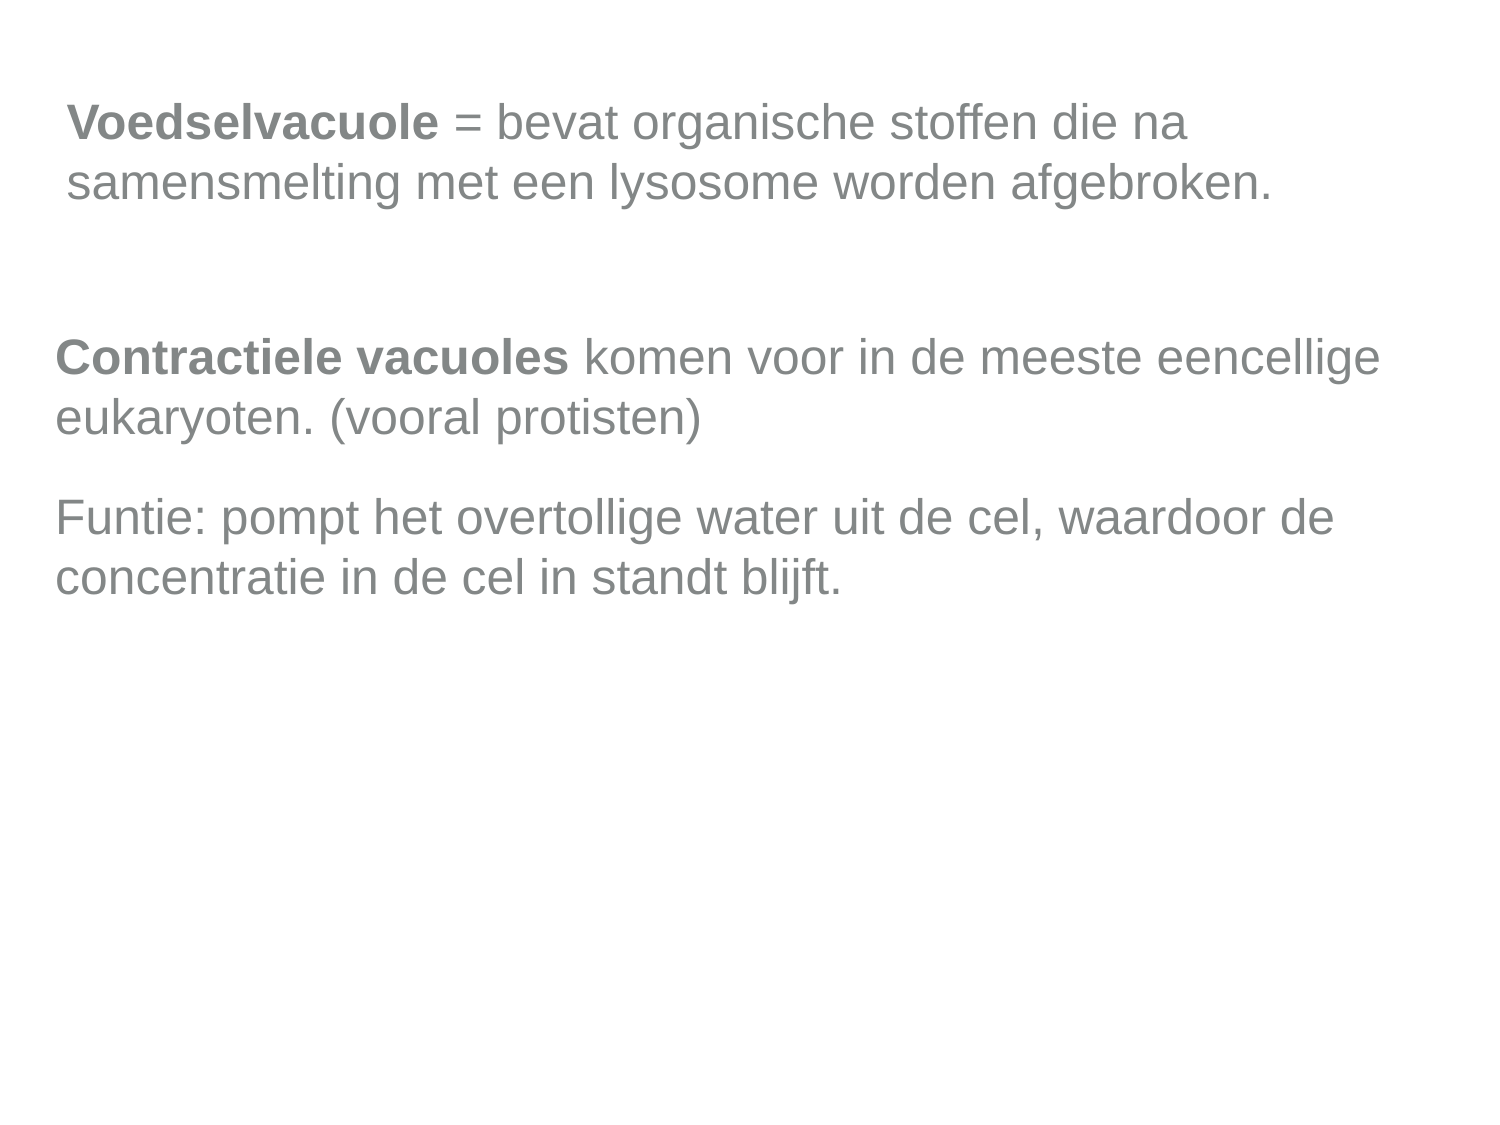

Voedselvacuole = bevat organische stoffen die na samensmelting met een lysosome worden afgebroken.
Contractiele vacuoles komen voor in de meeste eencellige eukaryoten. (vooral protisten)
Funtie: pompt het overtollige water uit de cel, waardoor de concentratie in de cel in standt blijft.